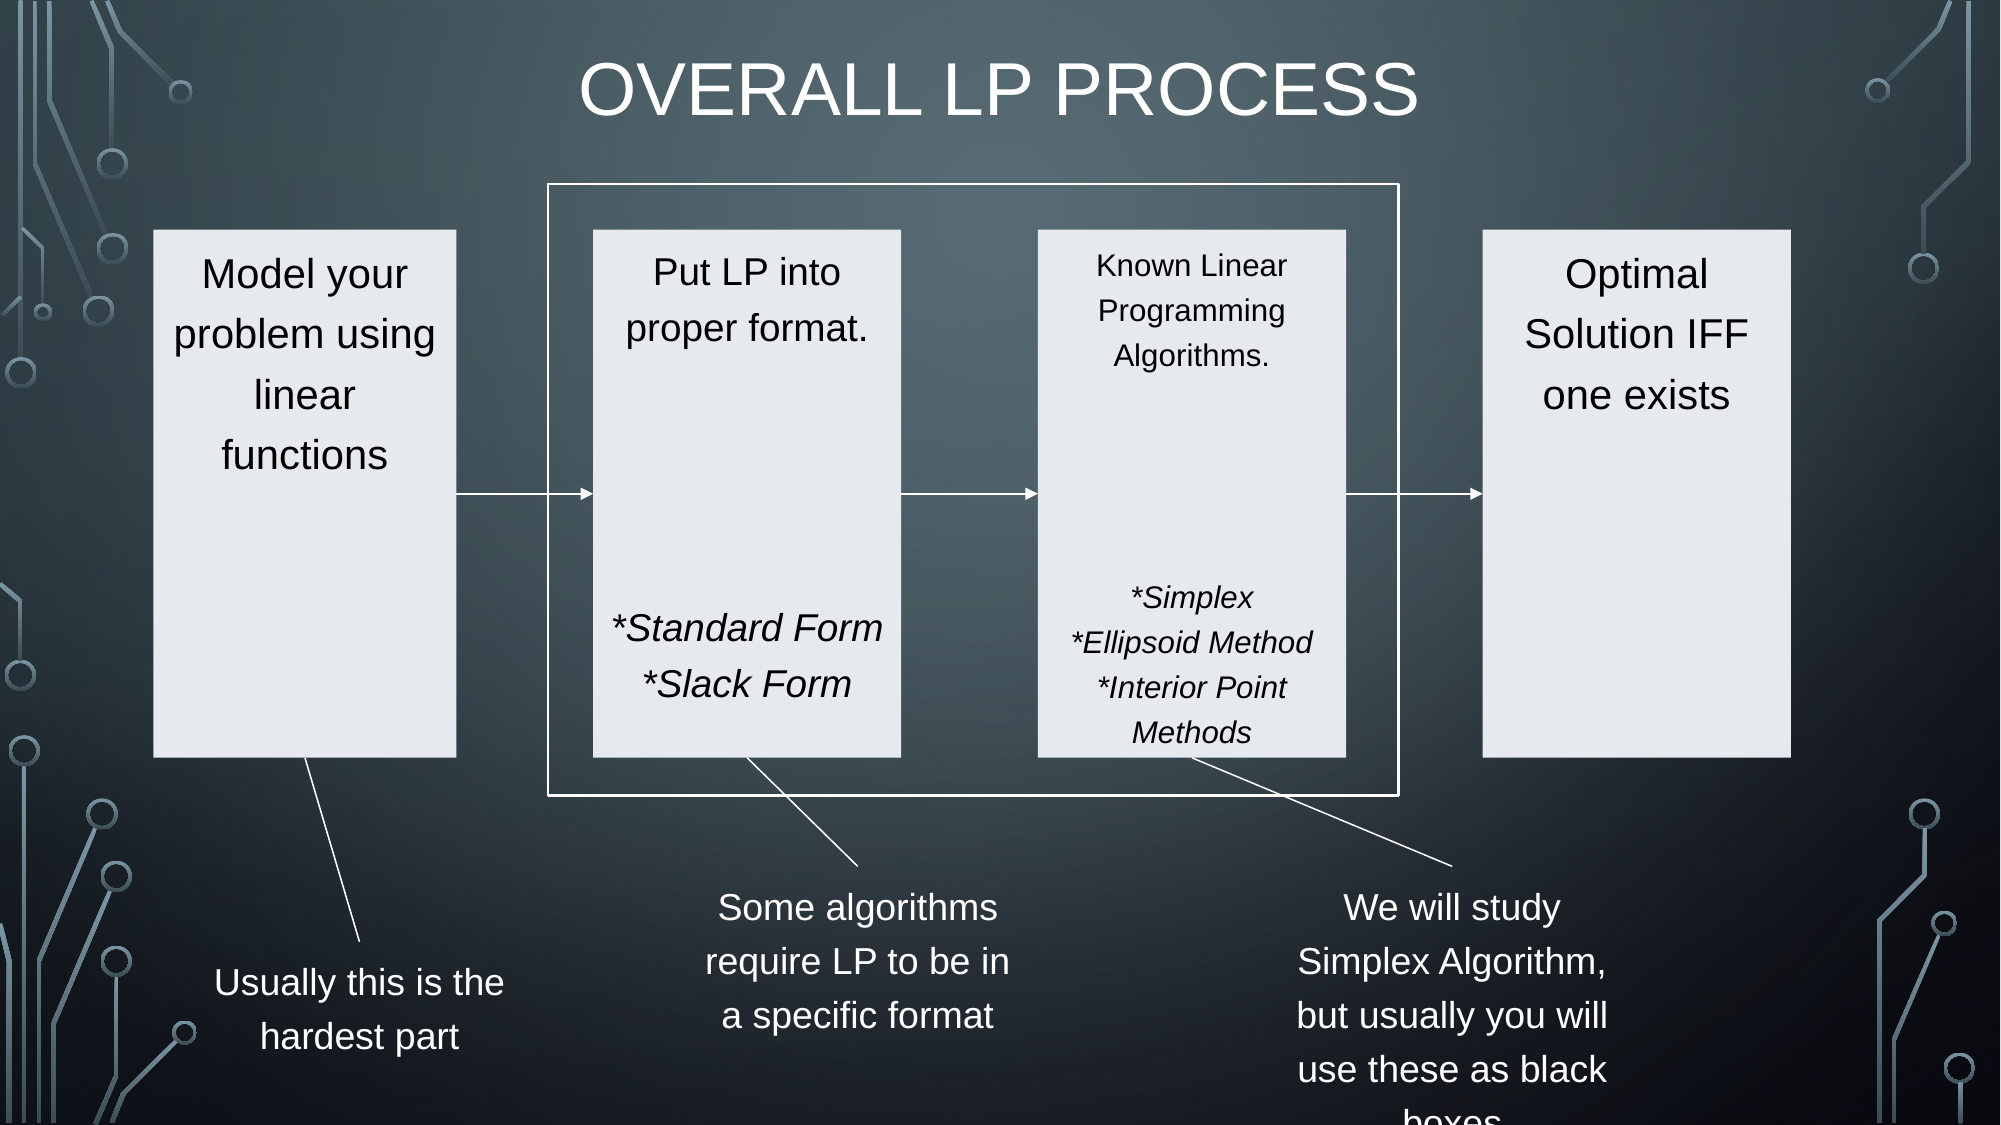

# Overall LP Process

Model your problem using linear functions
Put LP into proper format.

*Standard Form
*Slack Form
Known Linear Programming Algorithms.

*Simplex
*Ellipsoid Method
*Interior Point Methods
Optimal Solution IFF one exists
Some algorithms require LP to be in a specific format
We will study Simplex Algorithm, but usually you will use these as black boxes
Usually this is the hardest part